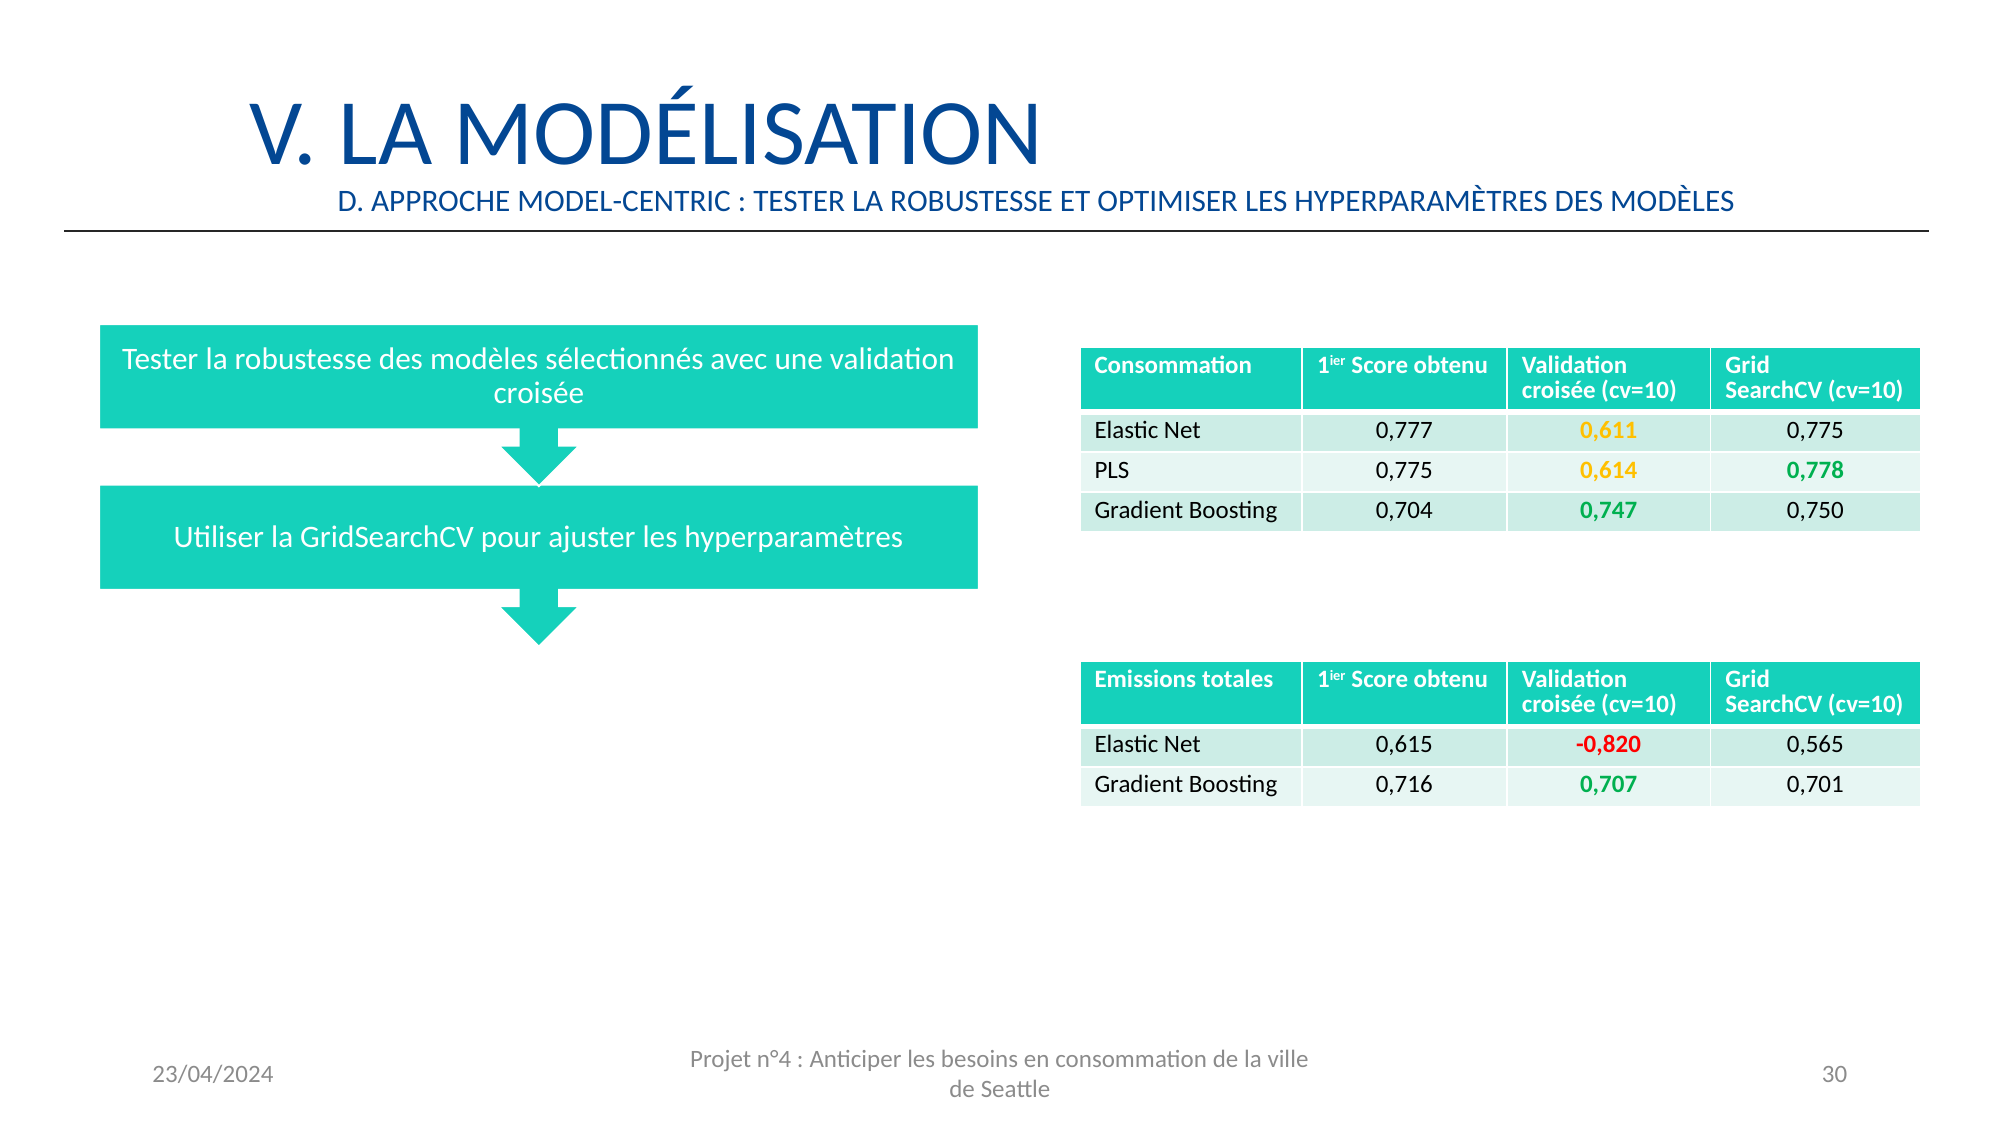

V. La modélisation
D. Approche model-centric : tester la robustesse et optimiser les hyperparamètres des modèles
Tester la robustesse des modèles sélectionnés avec une validation croisée
Utiliser la GridSearchCV pour ajuster les hyperparamètres
| Consommation | 1ier Score obtenu | Validation croisée (cv=10) | Grid SearchCV (cv=10) |
| --- | --- | --- | --- |
| Elastic Net | 0,777 | 0,611 | 0,775 |
| PLS | 0,775 | 0,614 | 0,778 |
| Gradient Boosting | 0,704 | 0,747 | 0,750 |
| Emissions totales | 1ier Score obtenu | Validation croisée (cv=10) | Grid SearchCV (cv=10) |
| --- | --- | --- | --- |
| Elastic Net | 0,615 | -0,820 | 0,565 |
| Gradient Boosting | 0,716 | 0,707 | 0,701 |
23/04/2024
Projet n°4 : Anticiper les besoins en consommation de la ville de Seattle
30